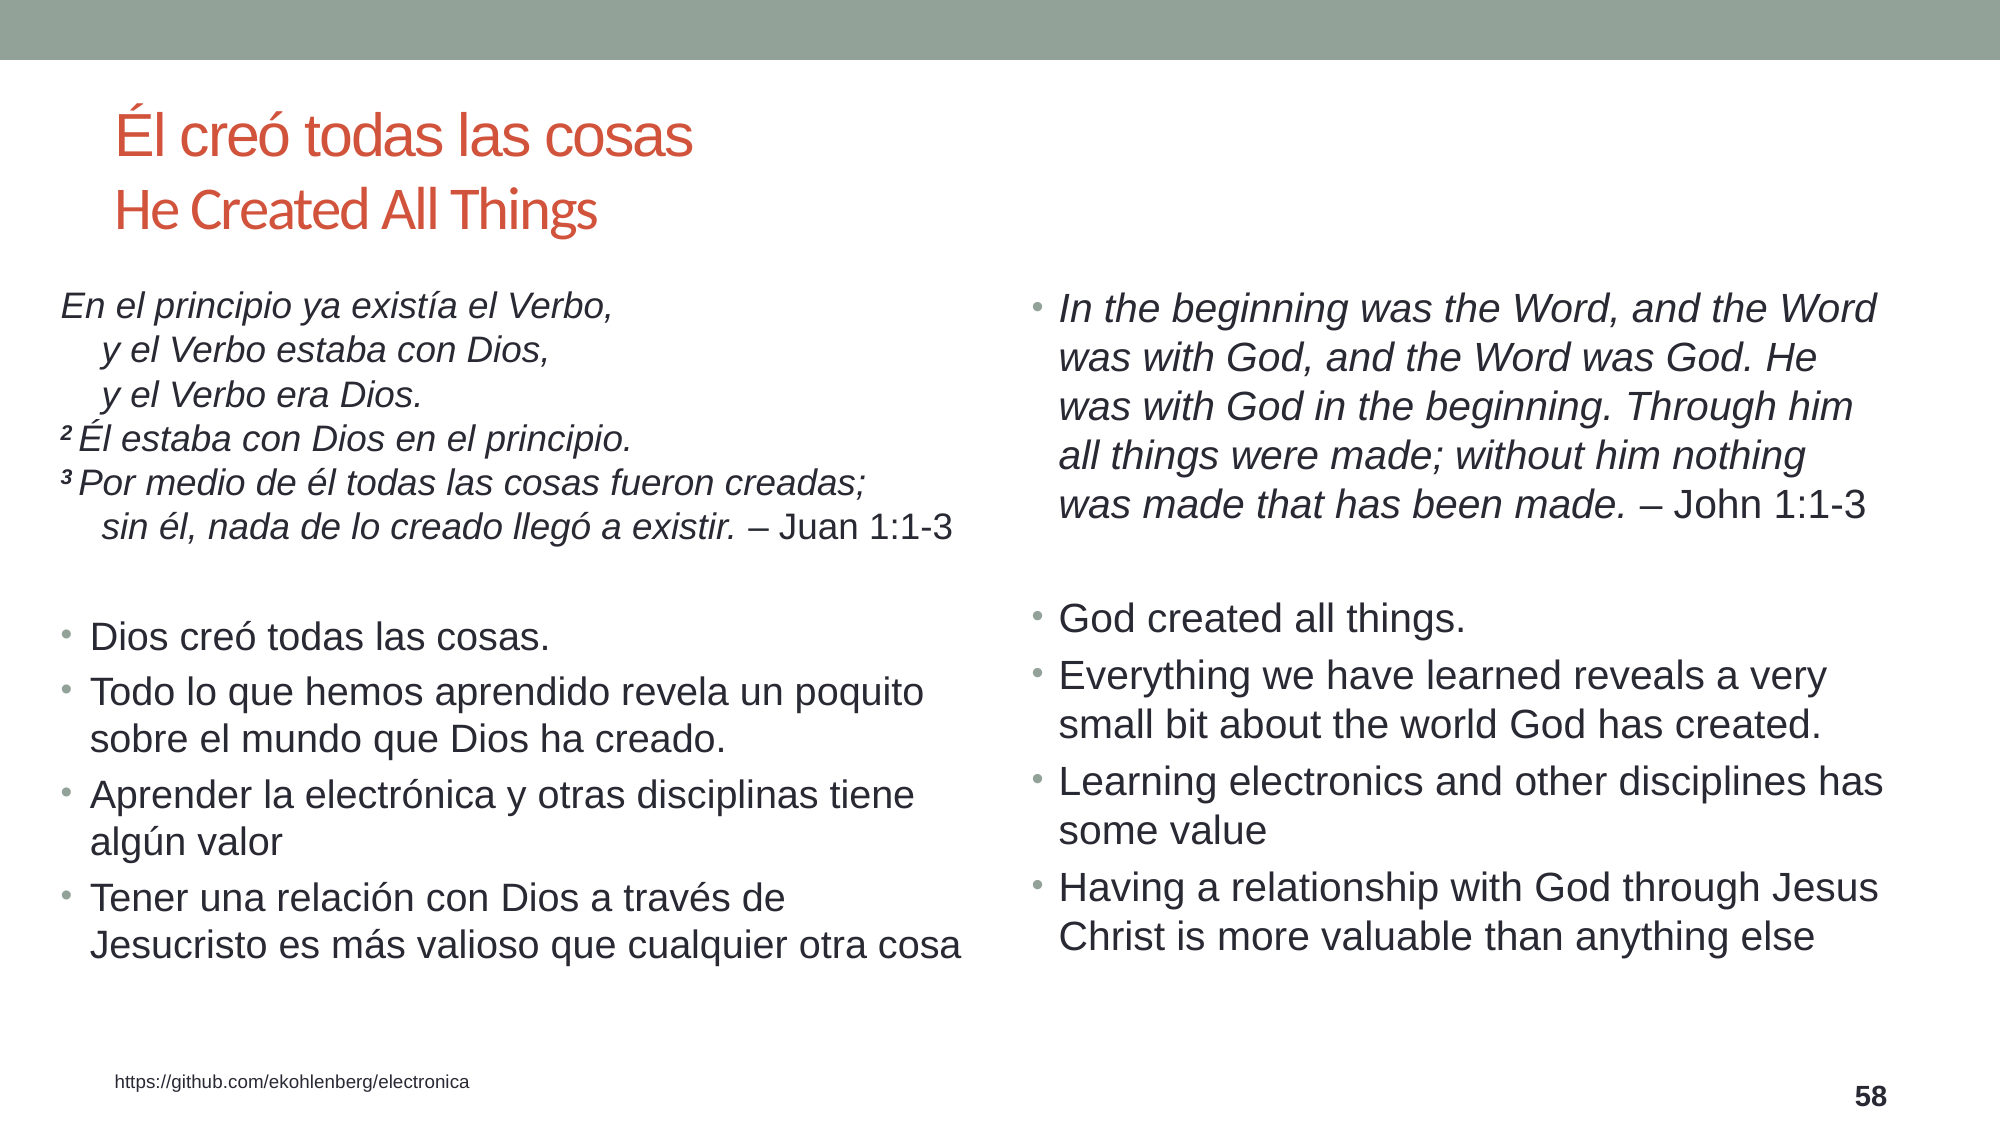

# Él creó todas las cosas He Created All Things
En el principio ya existía el Verbo,
    y el Verbo estaba con Dios,
    y el Verbo era Dios.
2 Él estaba con Dios en el principio.
3 Por medio de él todas las cosas fueron creadas;
    sin él, nada de lo creado llegó a existir. – Juan 1:1-3

Dios creó todas las cosas.
Todo lo que hemos aprendido revela un poquito sobre el mundo que Dios ha creado.
Aprender la electrónica y otras disciplinas tiene algún valor
Tener una relación con Dios a través de Jesucristo es más valioso que cualquier otra cosa

In the beginning was the Word, and the Word was with God, and the Word was God. He was with God in the beginning. Through him all things were made; without him nothing was made that has been made. – John 1:1-3

God created all things.
Everything we have learned reveals a very small bit about the world God has created.
Learning electronics and other disciplines has some value
Having a relationship with God through Jesus Christ is more valuable than anything else

58